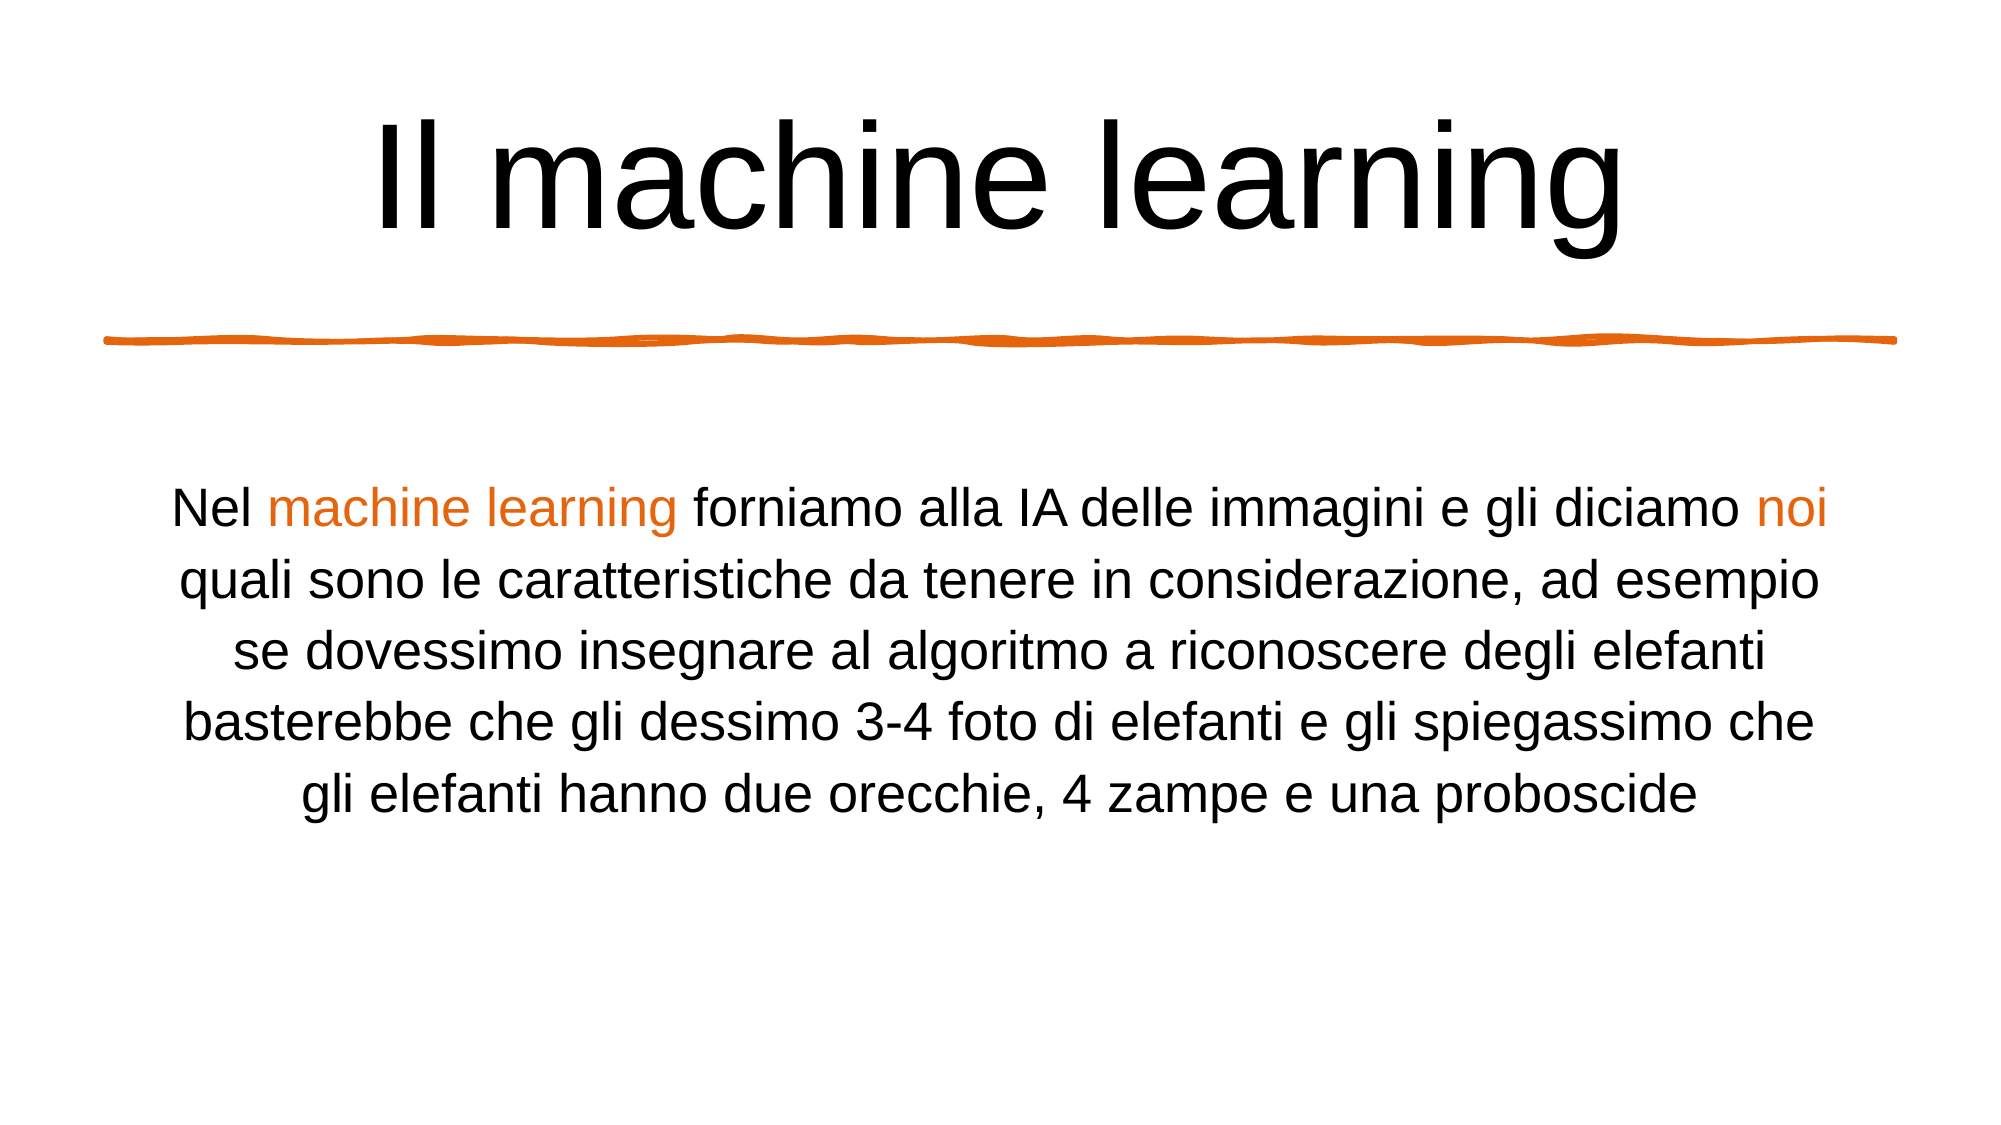

# Il machine learning
Nel machine learning forniamo alla IA delle immagini e gli diciamo noi quali sono le caratteristiche da tenere in considerazione, ad esempio se dovessimo insegnare al algoritmo a riconoscere degli elefanti basterebbe che gli dessimo 3-4 foto di elefanti e gli spiegassimo che gli elefanti hanno due orecchie, 4 zampe e una proboscide